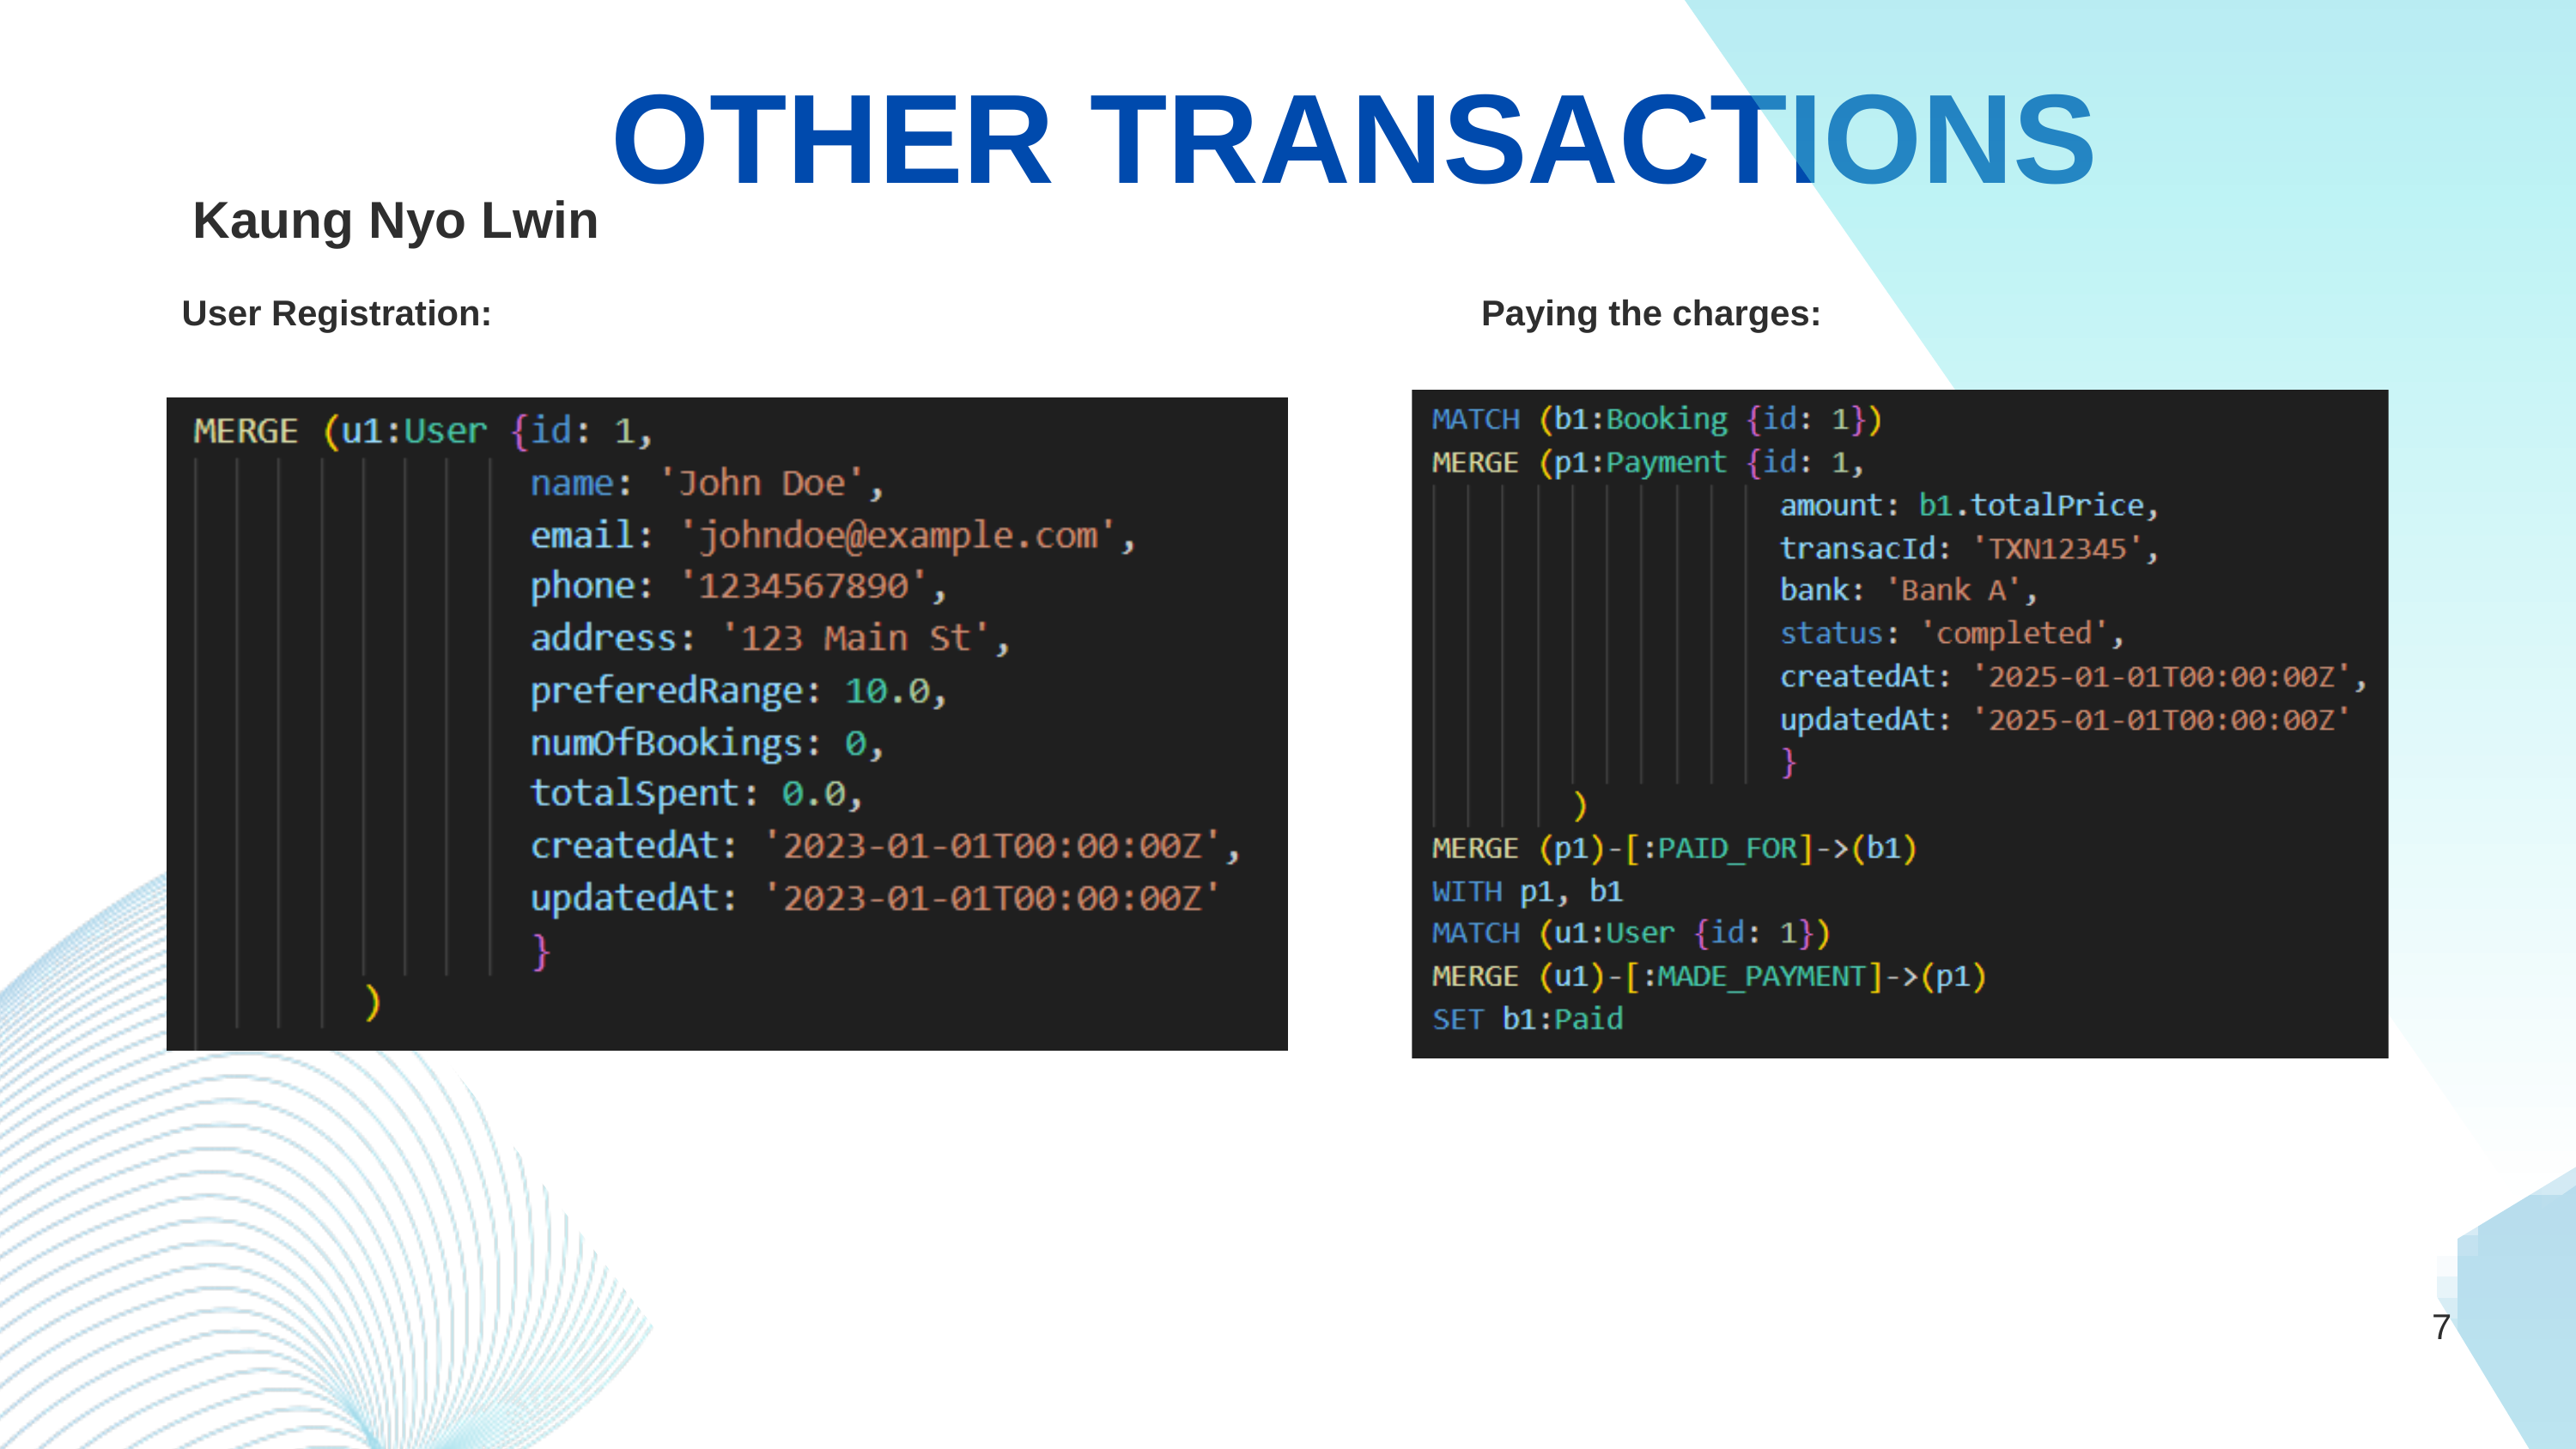

OTHER TRANSACTIONS
Kaung Nyo Lwin
User Registration:
Paying the charges:

7